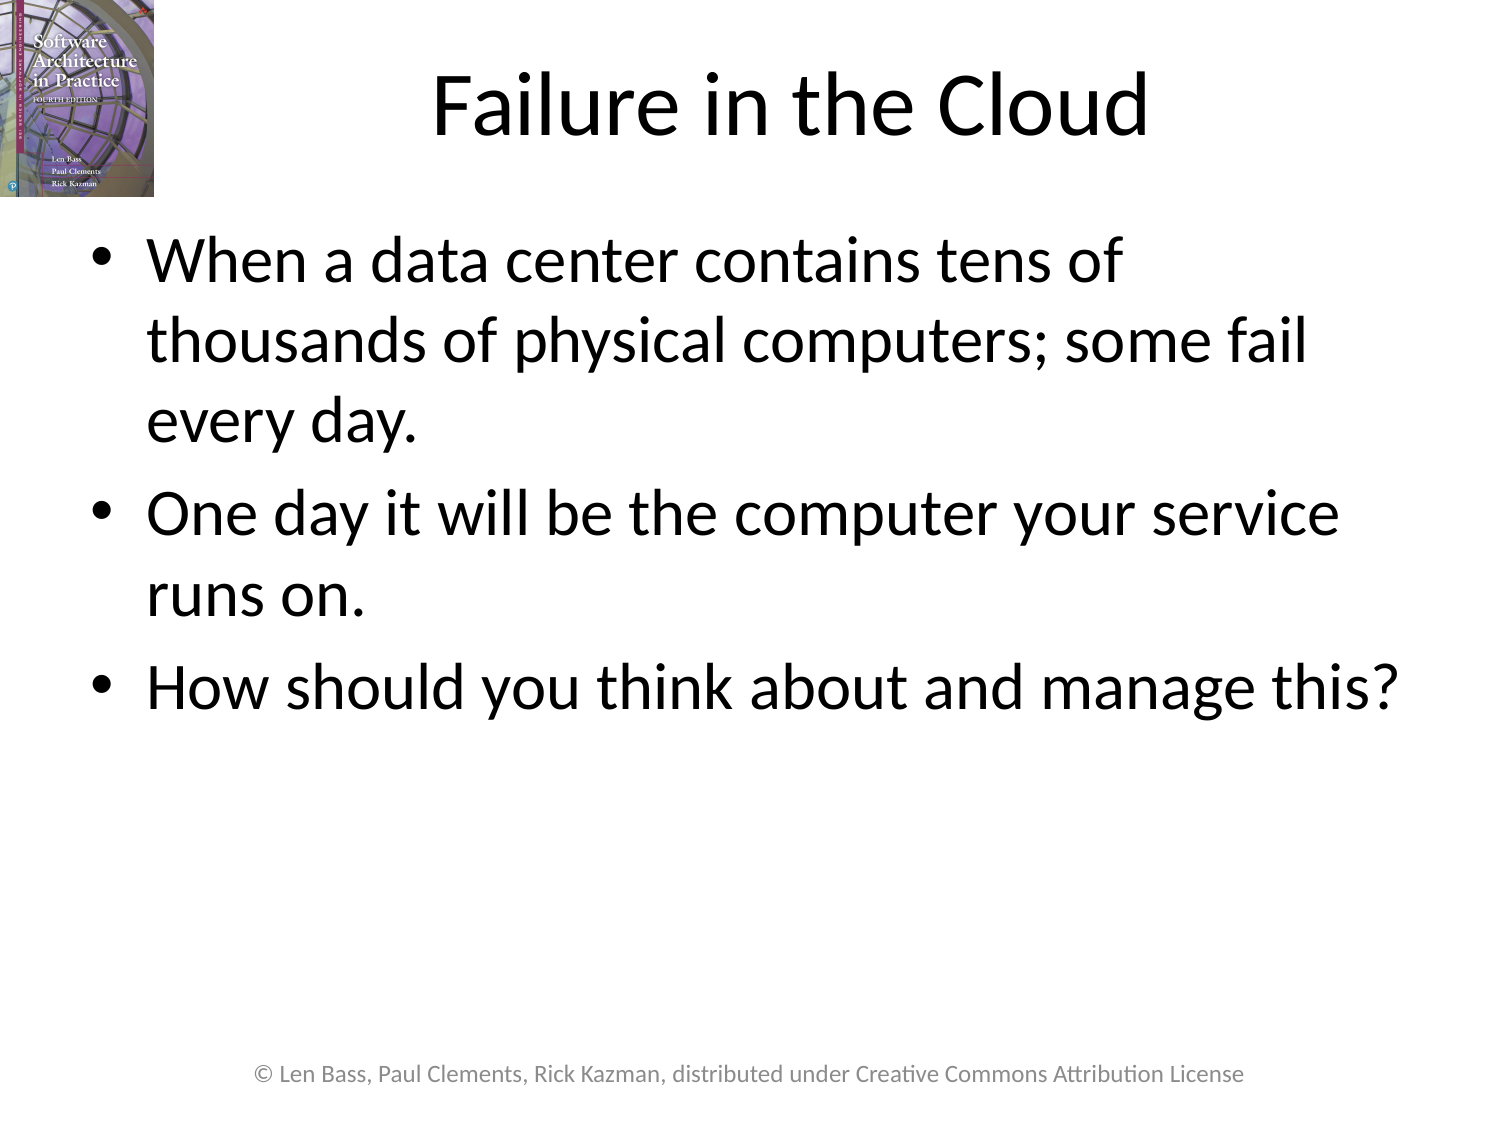

# Failure in the Cloud
When a data center contains tens of thousands of physical computers; some fail every day.
One day it will be the computer your service runs on.
How should you think about and manage this?

© Len Bass, Paul Clements, Rick Kazman, distributed under Creative Commons Attribution License